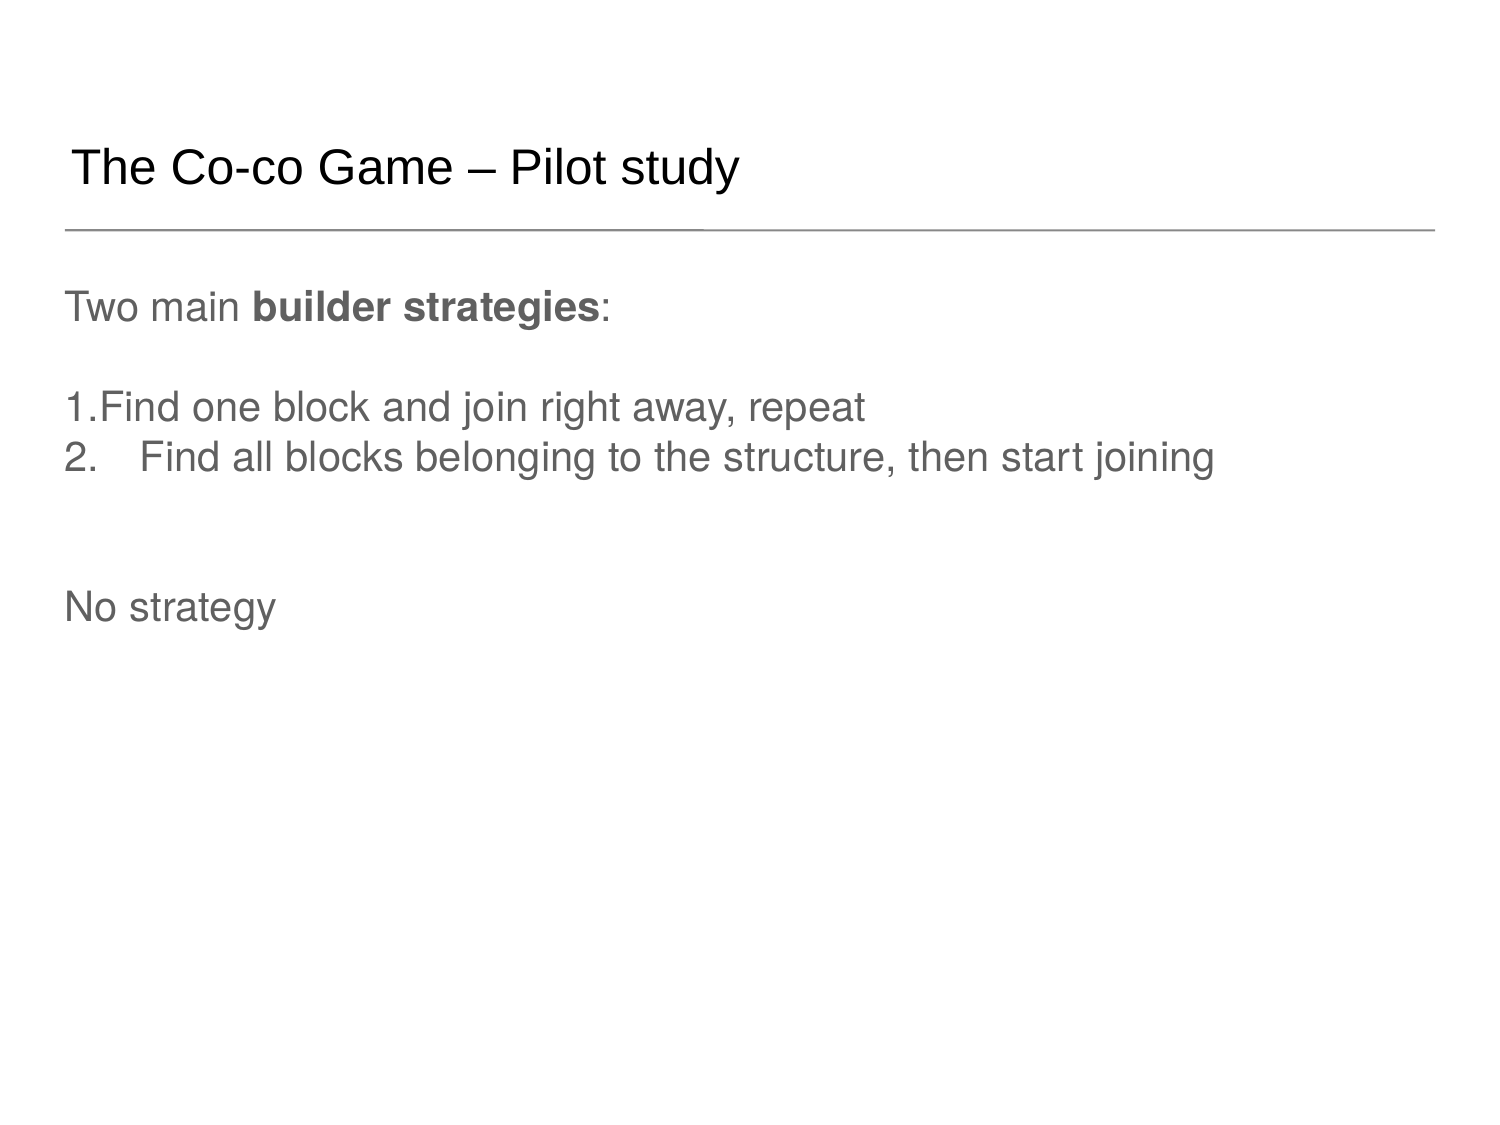

# The Co-co Game – Pilot study
Two main builder strategies:

Find one block and join right away, repeat
Find all blocks belonging to the structure, then start joining

No strategy